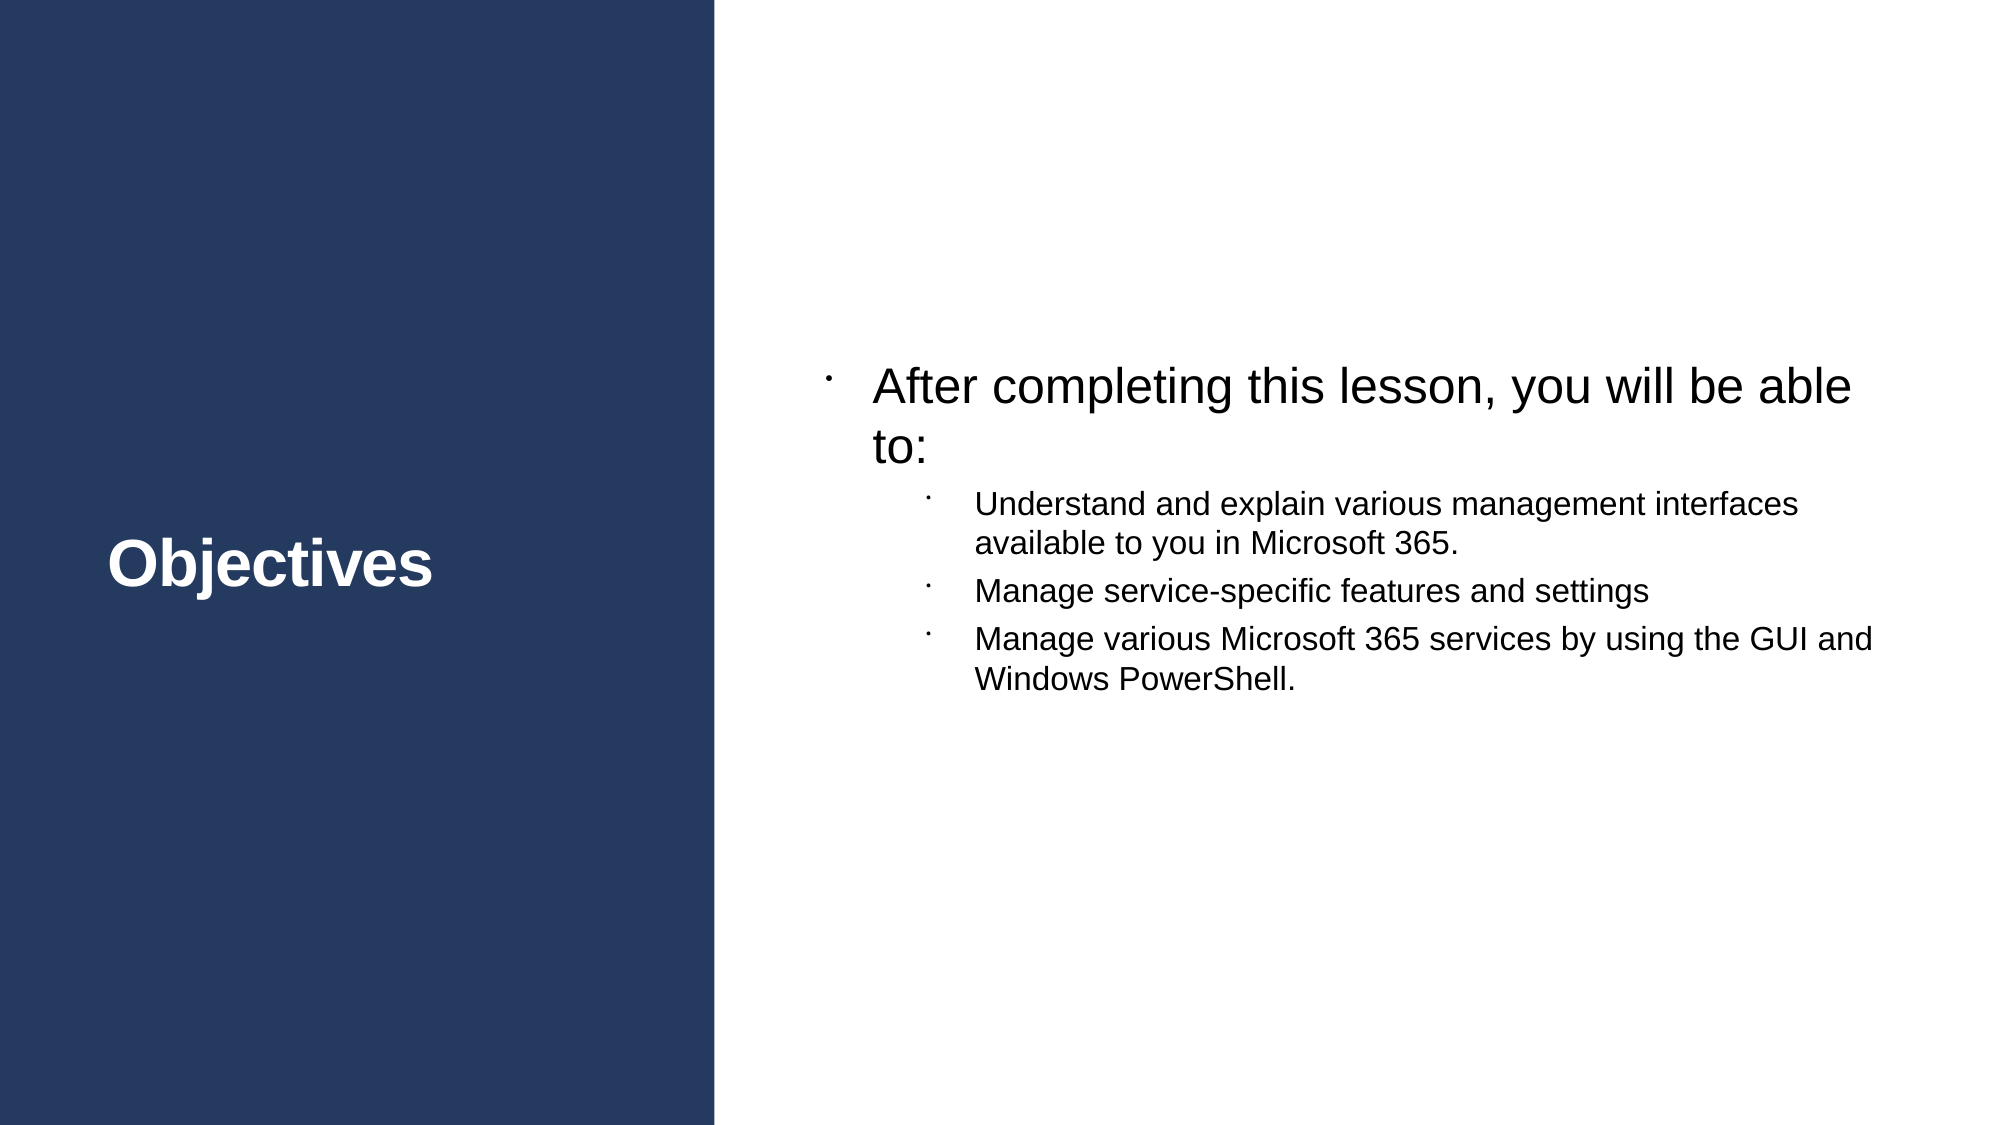

# Objectives
After completing this lesson, you will be able to:
Understand and explain various management interfaces available to you in Microsoft 365.
Manage service-specific features and settings
Manage various Microsoft 365 services by using the GUI and Windows PowerShell.